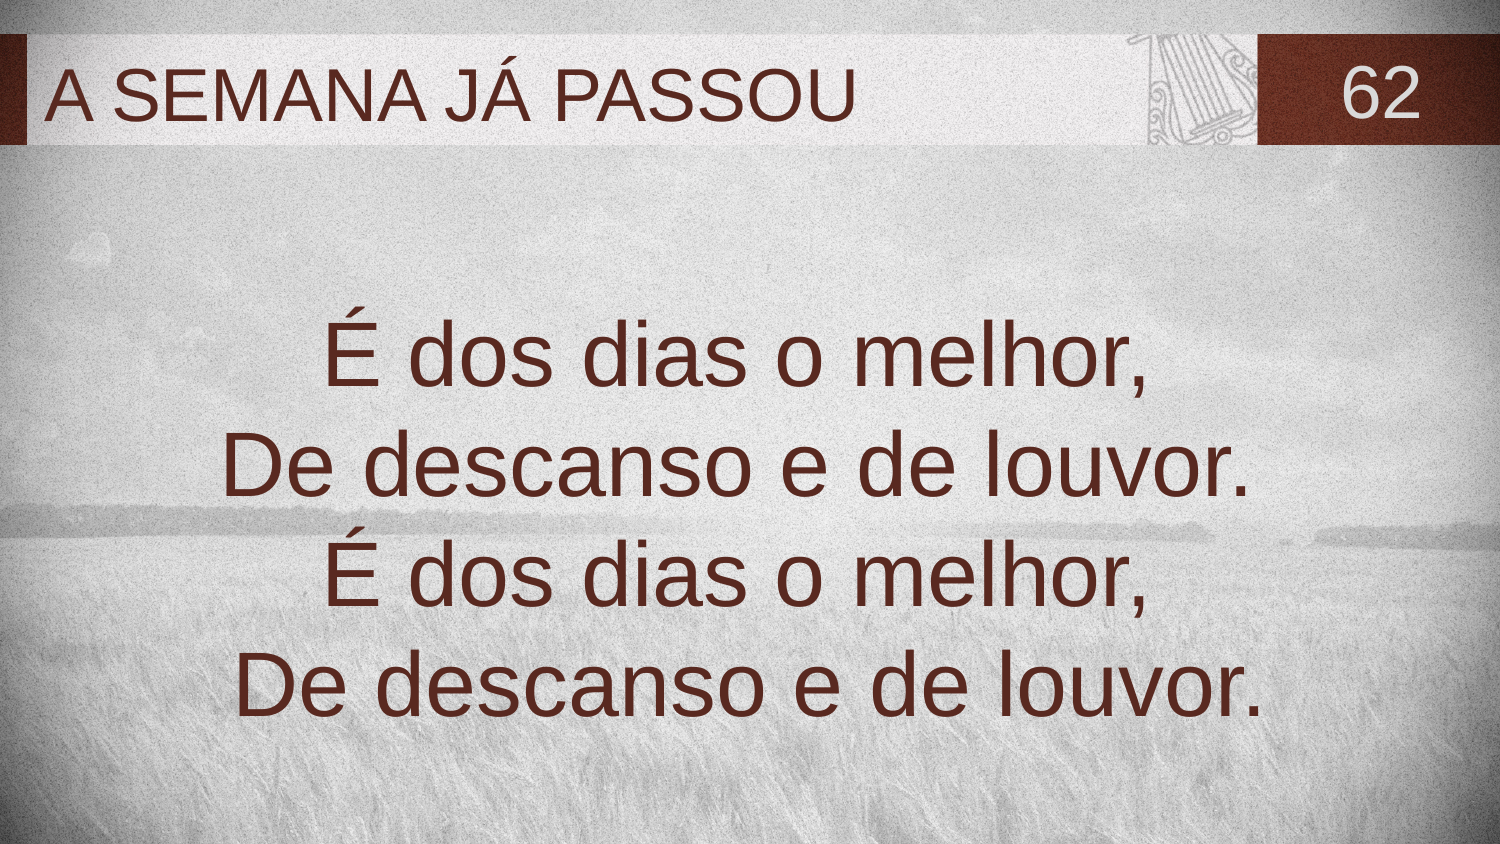

# A SEMANA JÁ PASSOU
62
É dos dias o melhor,
De descanso e de louvor.
É dos dias o melhor,
De descanso e de louvor.